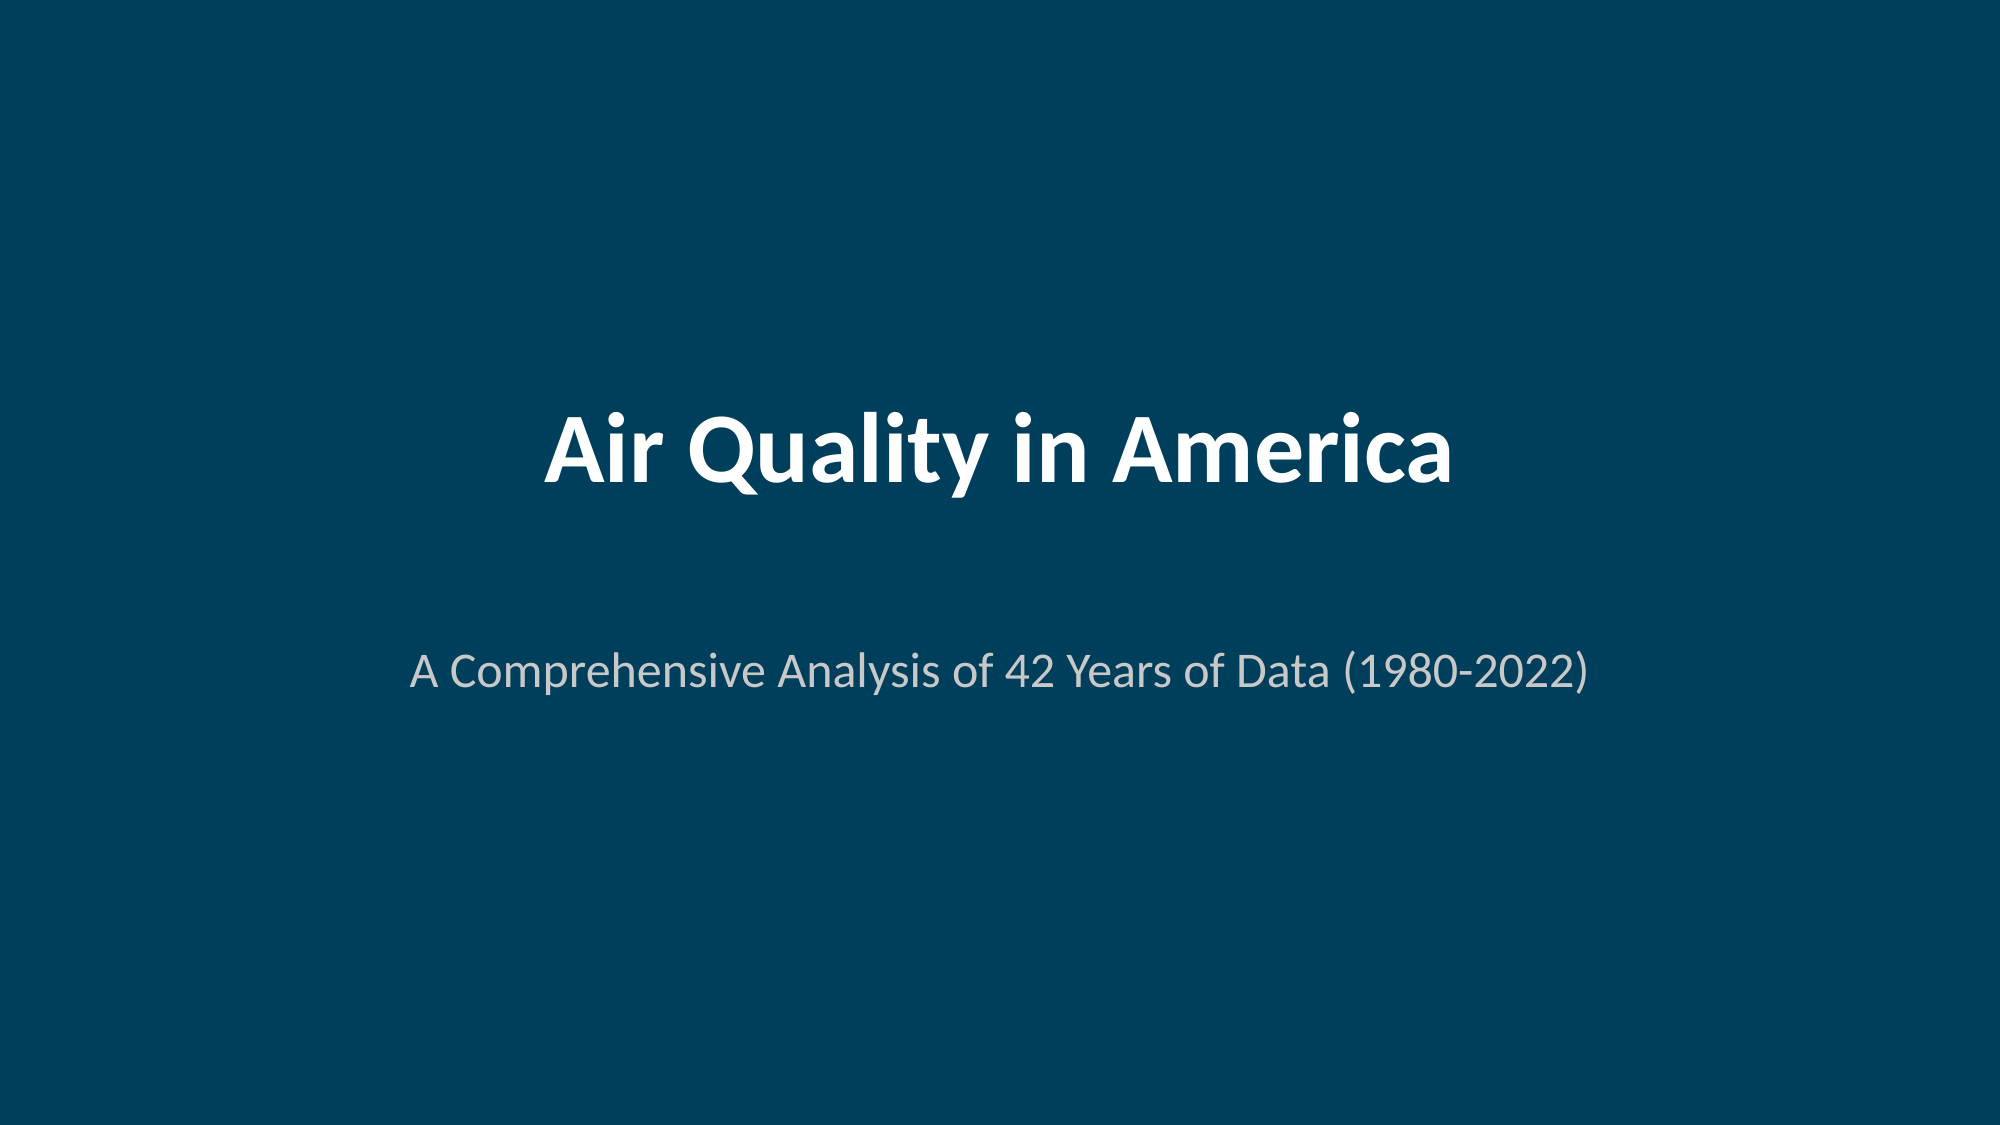

Air Quality in America
A Comprehensive Analysis of 42 Years of Data (1980-2022)